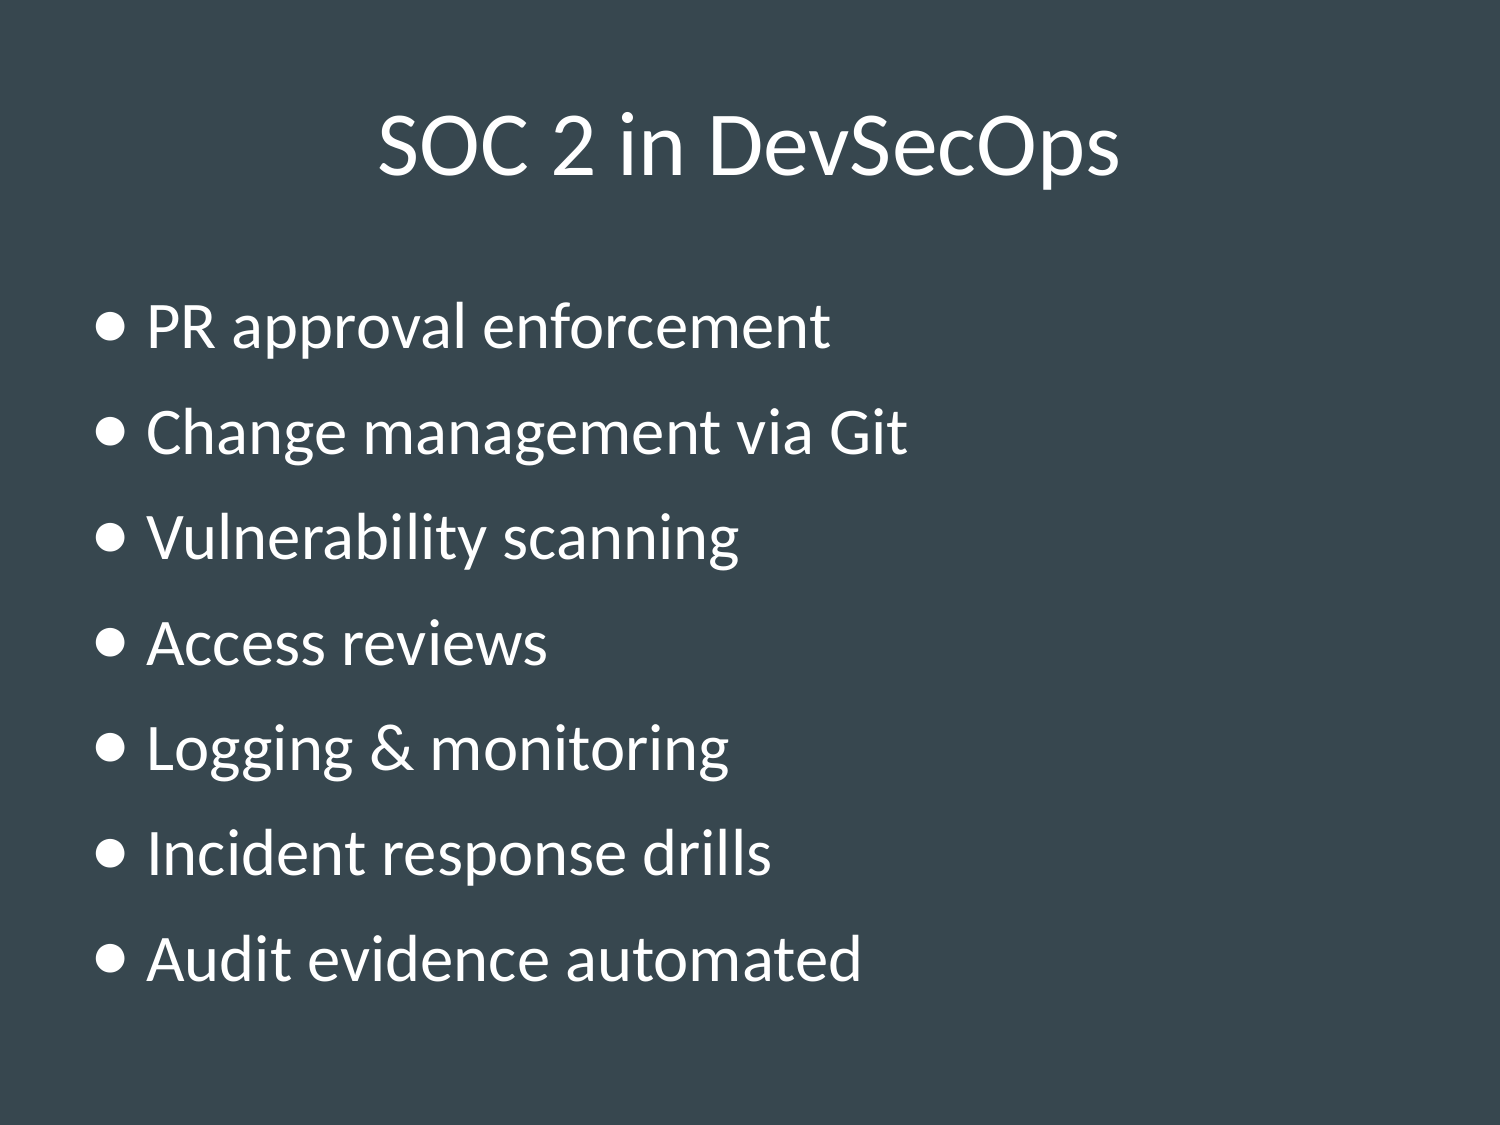

# SOC 2 in DevSecOps
PR approval enforcement
Change management via Git
Vulnerability scanning
Access reviews
Logging & monitoring
Incident response drills
Audit evidence automated